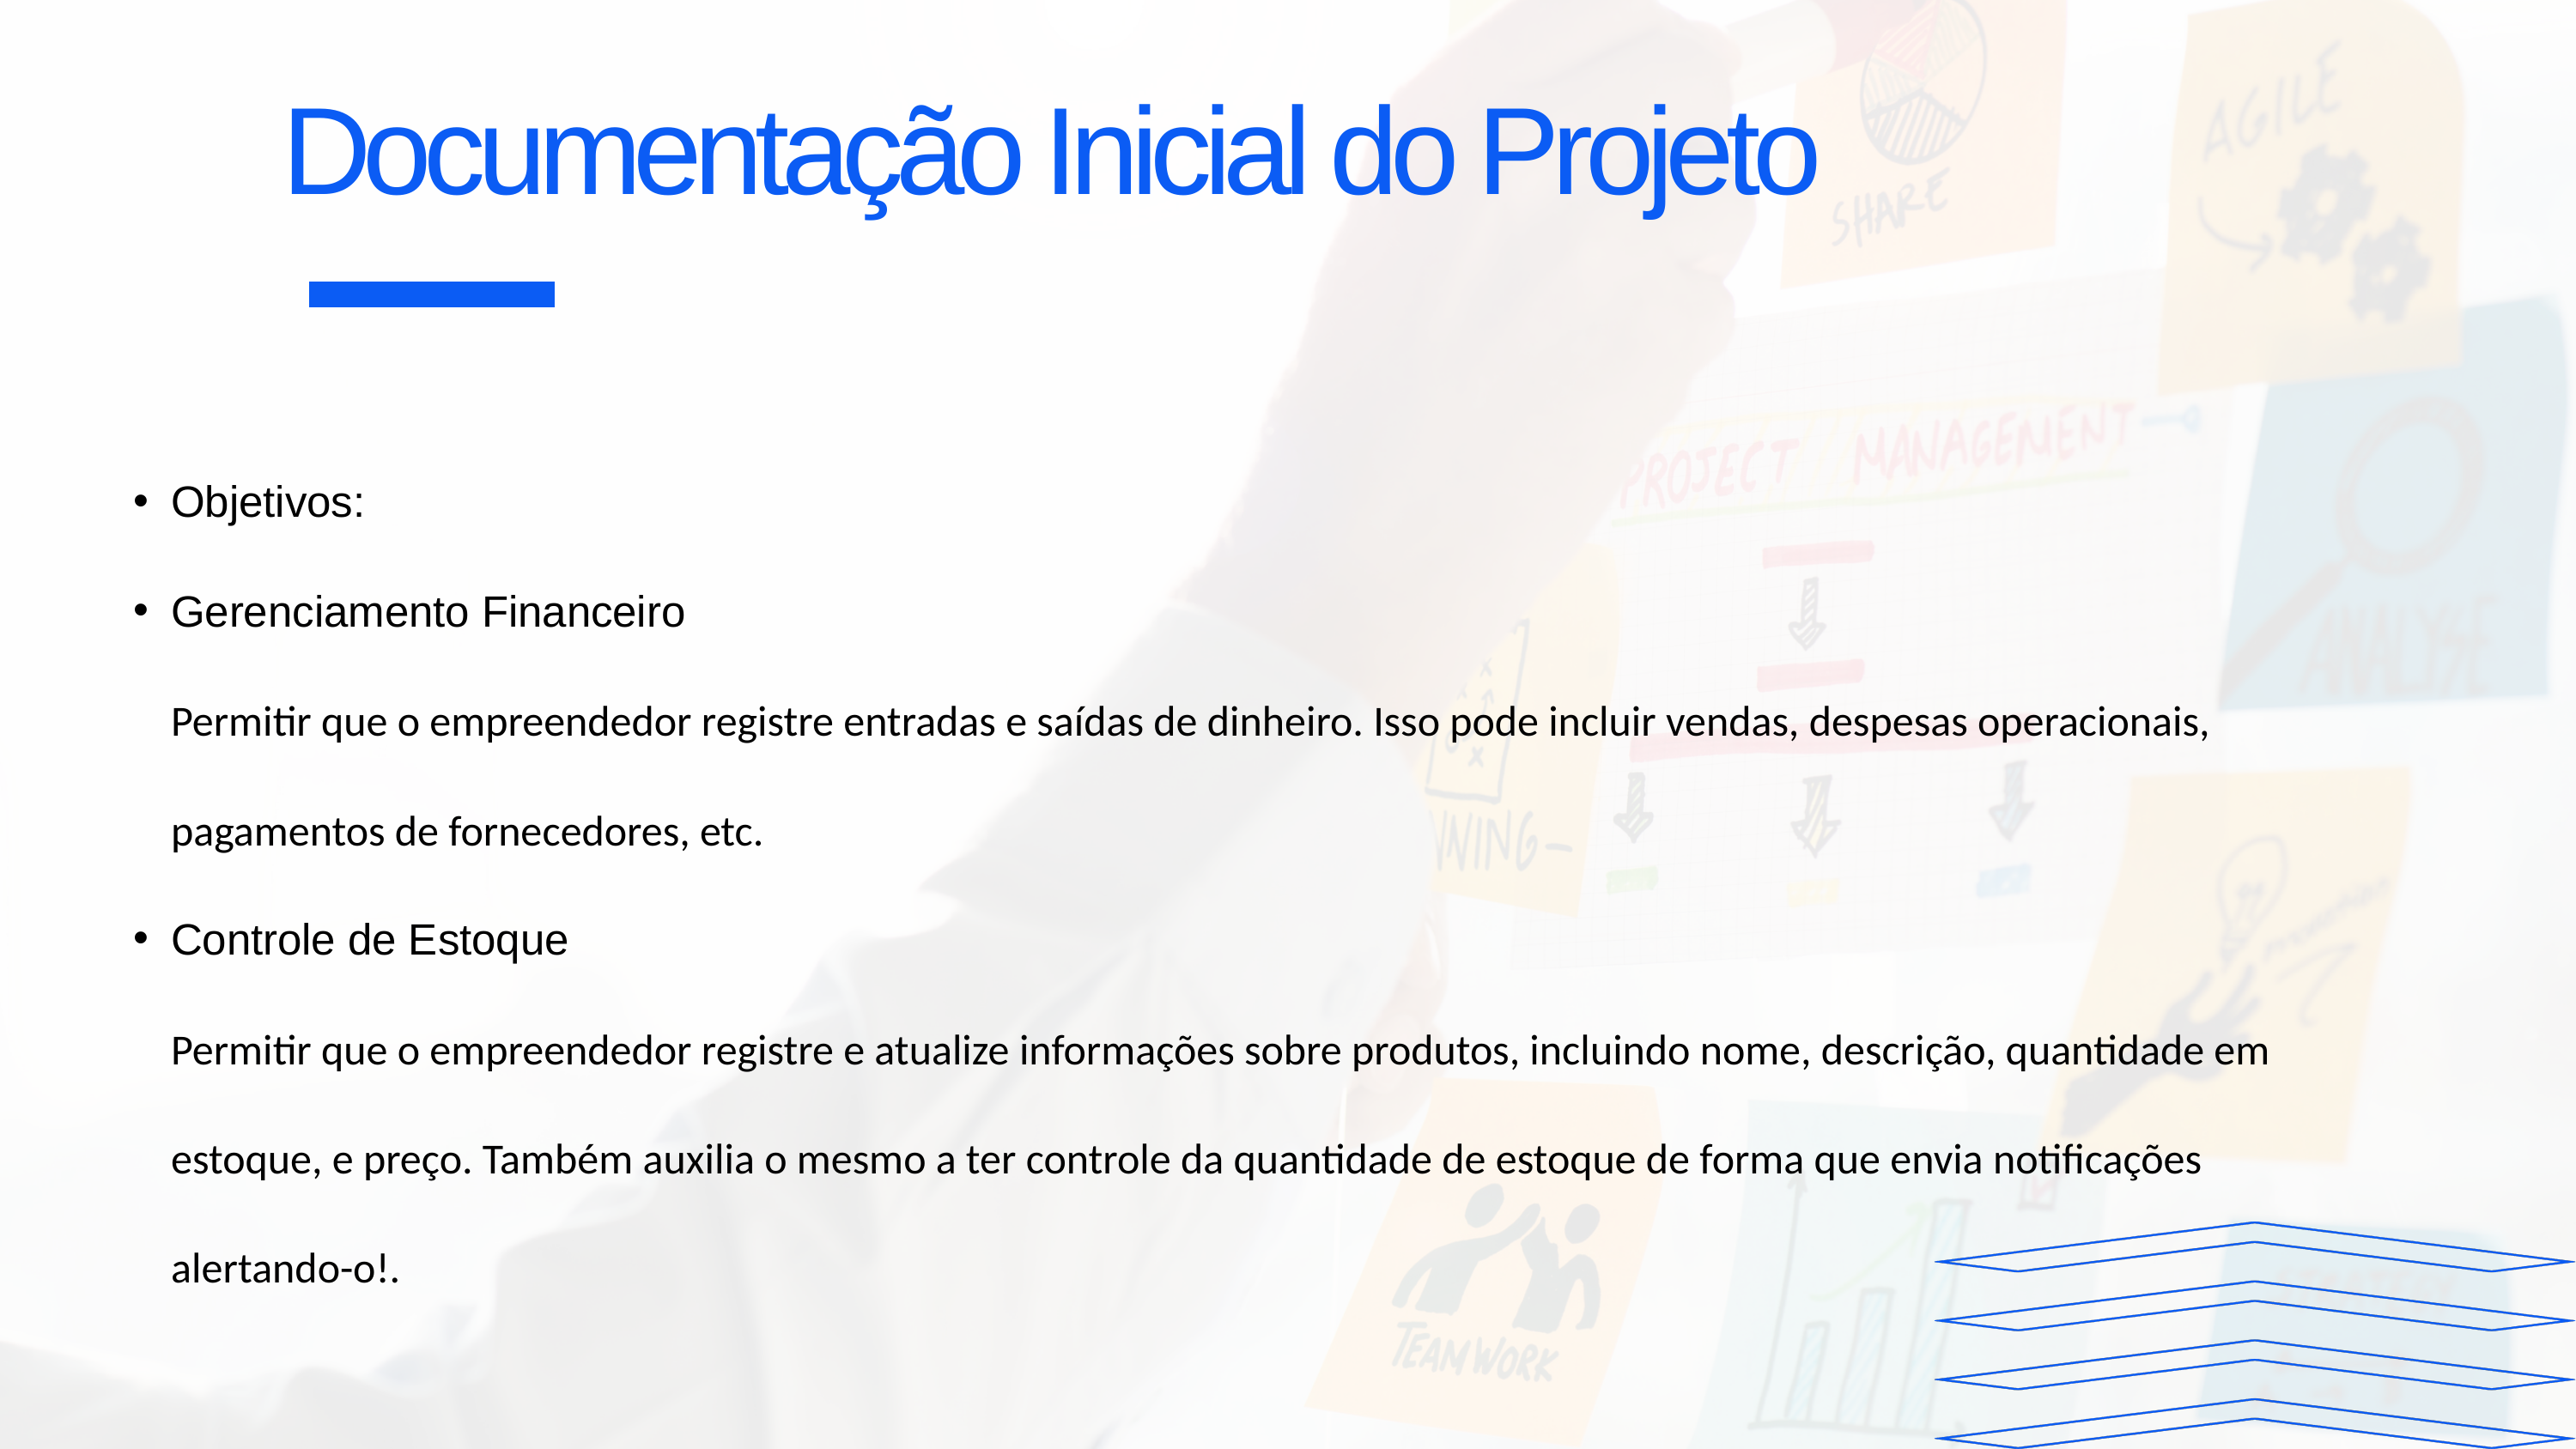

Documentação Inicial do Projeto

Objetivos:
Gerenciamento Financeiro
Permitir que o empreendedor registre entradas e saídas de dinheiro. Isso pode incluir vendas, despesas operacionais, pagamentos de fornecedores, etc.
Controle de Estoque
Permitir que o empreendedor registre e atualize informações sobre produtos, incluindo nome, descrição, quantidade em estoque, e preço. Também auxilia o mesmo a ter controle da quantidade de estoque de forma que envia notificações alertando-o!.